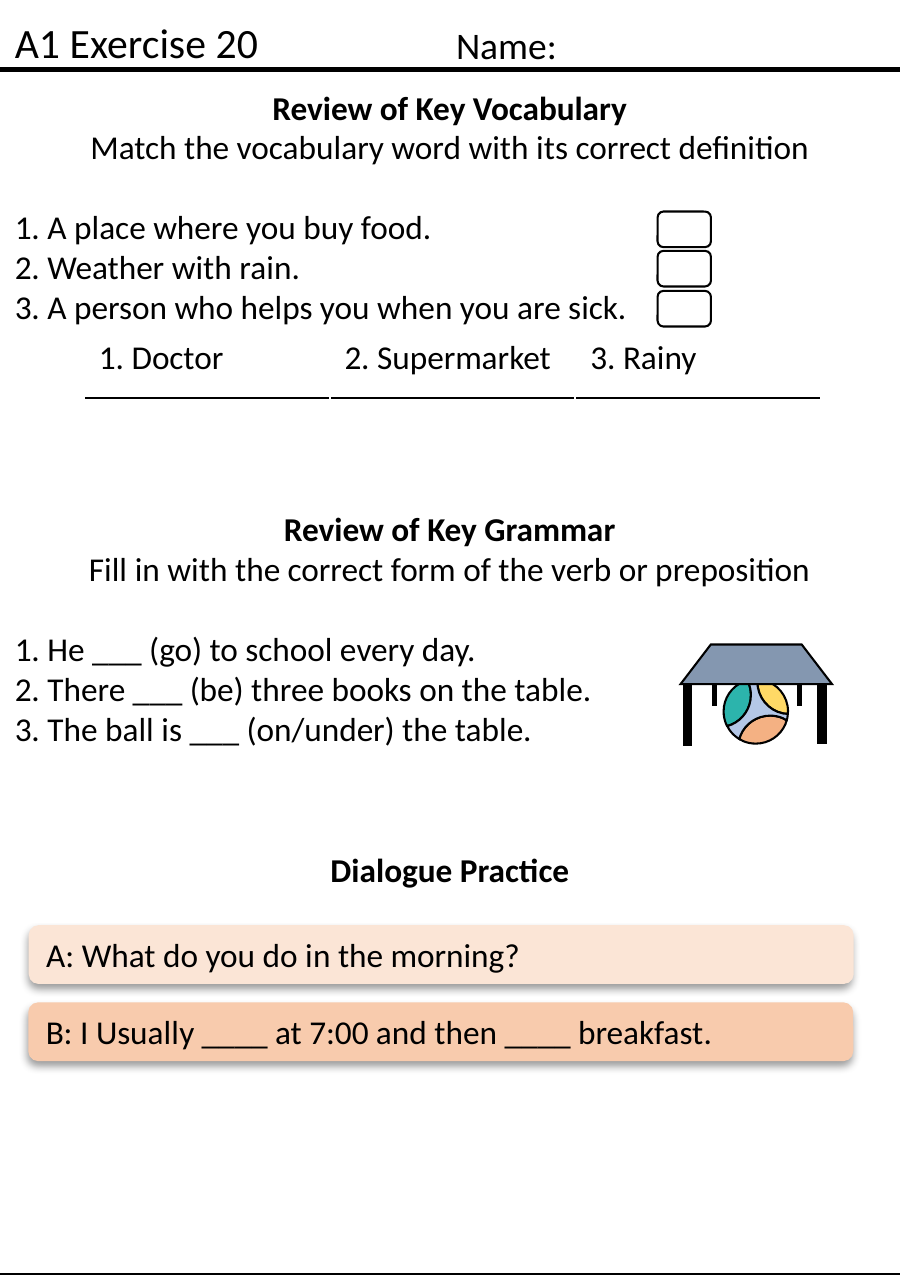

A1 Exercise 20
Name:
Review of Key Vocabulary
Match the vocabulary word with its correct definition

1. A place where you buy food.
2. Weather with rain.
3. A person who helps you when you are sick.

| 1. Doctor | 2. Supermarket | 3. Rainy |
| --- | --- | --- |
Review of Key Grammar
Fill in with the correct form of the verb or preposition

1. He ___ (go) to school every day.
2. There ___ (be) three books on the table.
3. The ball is ___ (on/under) the table.

Dialogue Practice

A: What do you do in the morning?
B: I Usually ____ at 7:00 and then ____ breakfast.